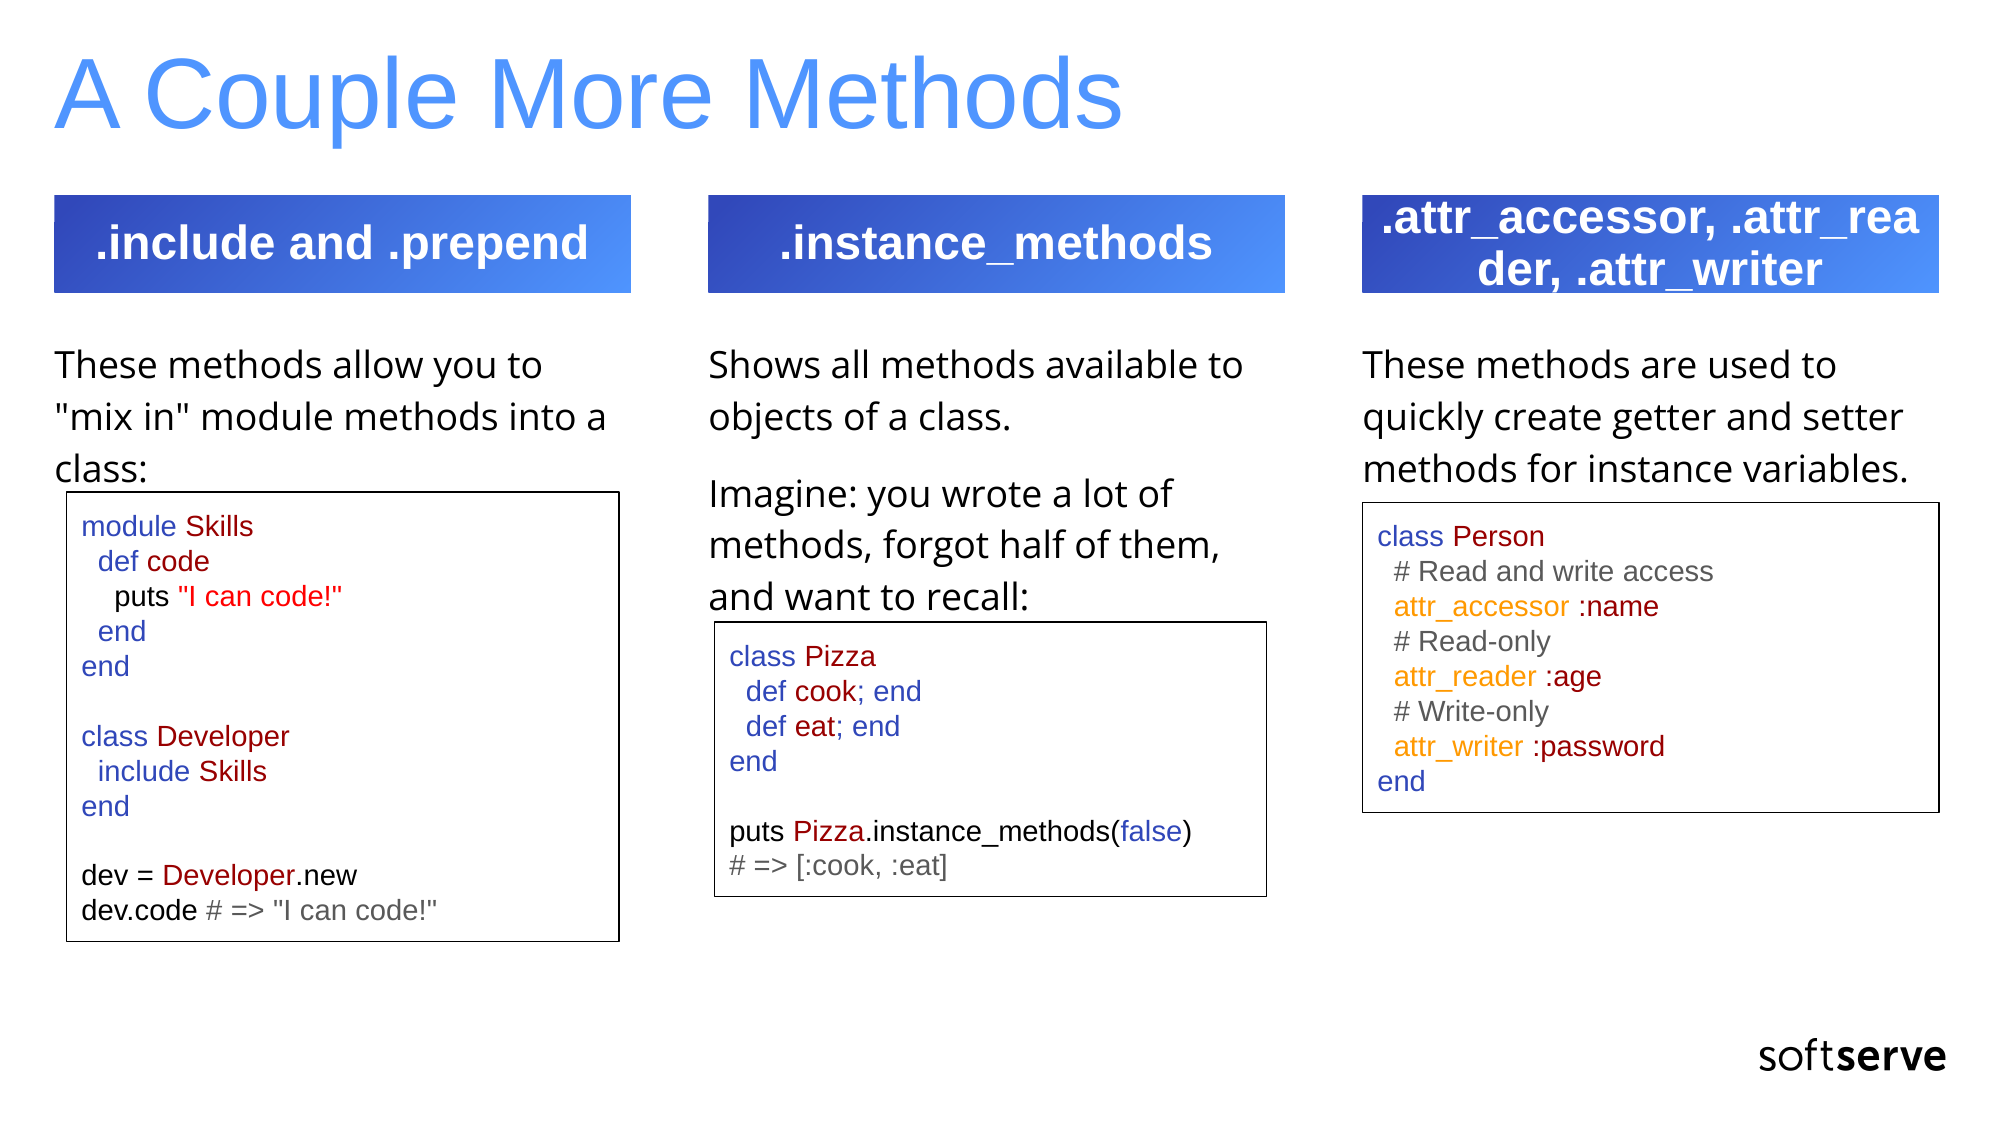

# A Couple More Methods
.include and .prepend
.instance_methods
.attr_accessor, .attr_reader, .attr_writer
These methods allow you to "mix in" module methods into a class:
Shows all methods available to objects of a class.
Imagine: you wrote a lot of methods, forgot half of them, and want to recall:
These methods are used to quickly create getter and setter methods for instance variables.
module Skills
  def code
    puts "I can code!"
  end
end

class Developer
  include Skills
end

dev = Developer.new
dev.code # => "I can code!"
class Person
  # Read and write access
  attr_accessor :name
  # Read-only
  attr_reader :age
  # Write-only
  attr_writer :password
end
class Pizza
  def cook; end
  def eat; end
end

puts Pizza.instance_methods(false)
# => [:cook, :eat]